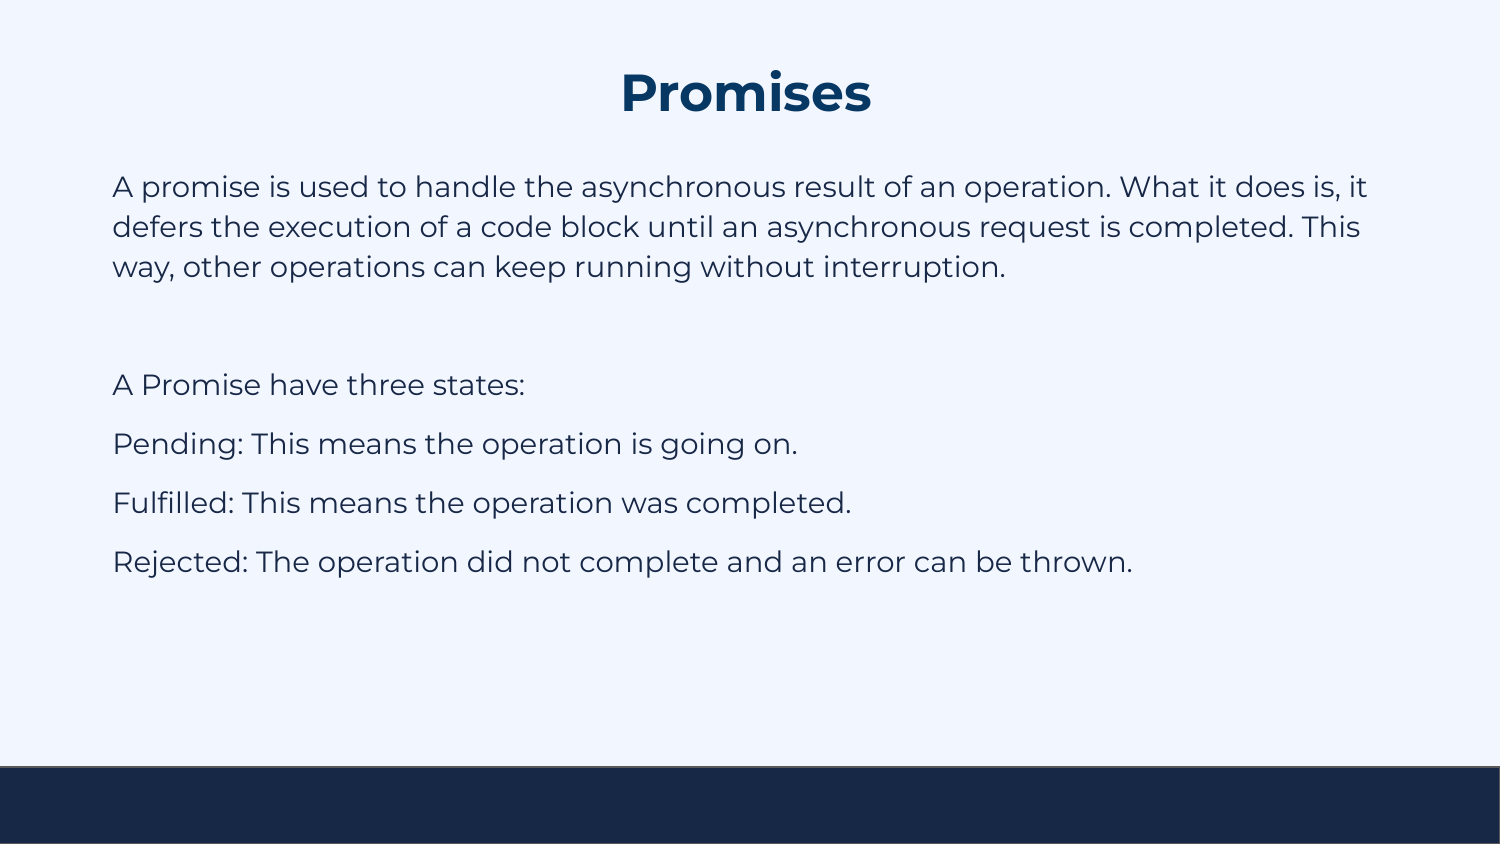

# Promises
A promise is used to handle the asynchronous result of an operation. What it does is, it defers the execution of a code block until an asynchronous request is completed. This way, other operations can keep running without interruption.

A Promise have three states:
Pending: This means the operation is going on.
Fulfilled: This means the operation was completed.
Rejected: The operation did not complete and an error can be thrown.